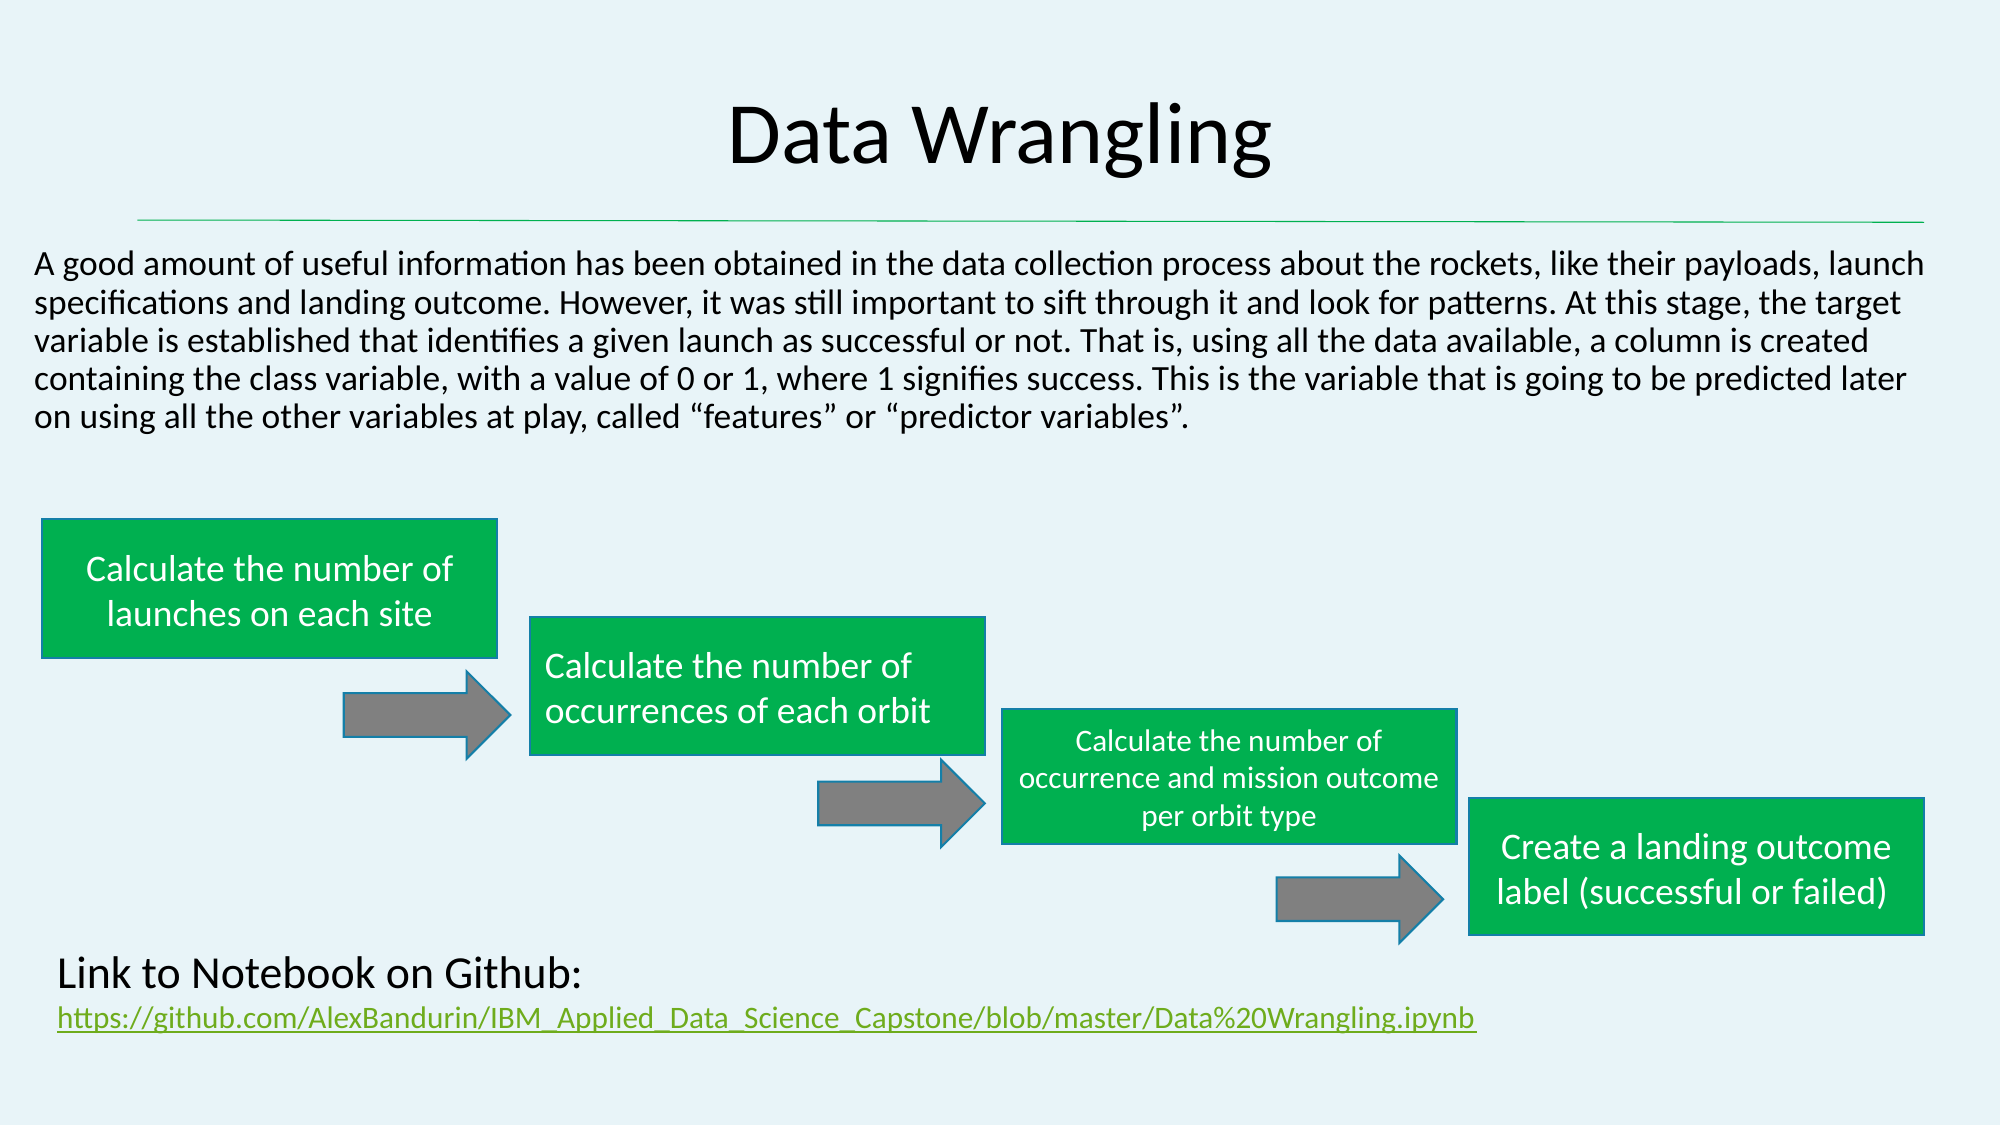

# Data Wrangling
A good amount of useful information has been obtained in the data collection process about the rockets, like their payloads, launch specifications and landing outcome. However, it was still important to sift through it and look for patterns. At this stage, the target variable is established that identifies a given launch as successful or not. That is, using all the data available, a column is created containing the class variable, with a value of 0 or 1, where 1 signifies success. This is the variable that is going to be predicted later on using all the other variables at play, called “features” or “predictor variables”.

Calculate the number of launches on each site
Calculate the number of occurrences of each orbit

Calculate the number of occurrence and mission outcome per orbit type

Create a landing outcome label (successful or failed)

Link to Notebook on Github:
https://github.com/AlexBandurin/IBM_Applied_Data_Science_Capstone/blob/master/Data%20Wrangling.ipynb